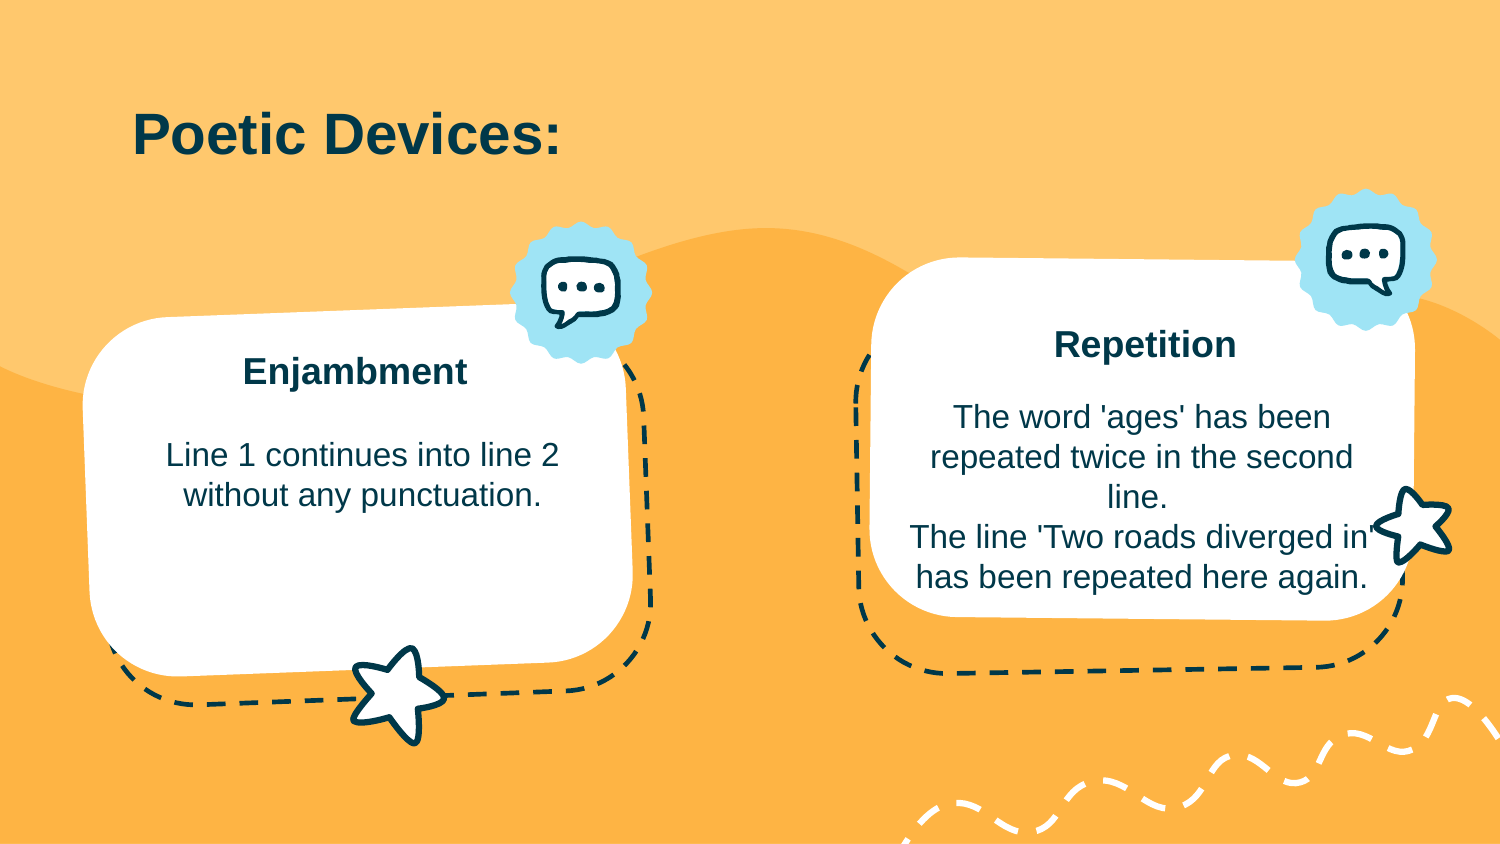

# Poetic Devices:

Repetition
Enjambment
The word 'ages' has been repeated twice in the second line.
The line 'Two roads diverged in' has been repeated here again.
Line 1 continues into line 2 without any punctuation.